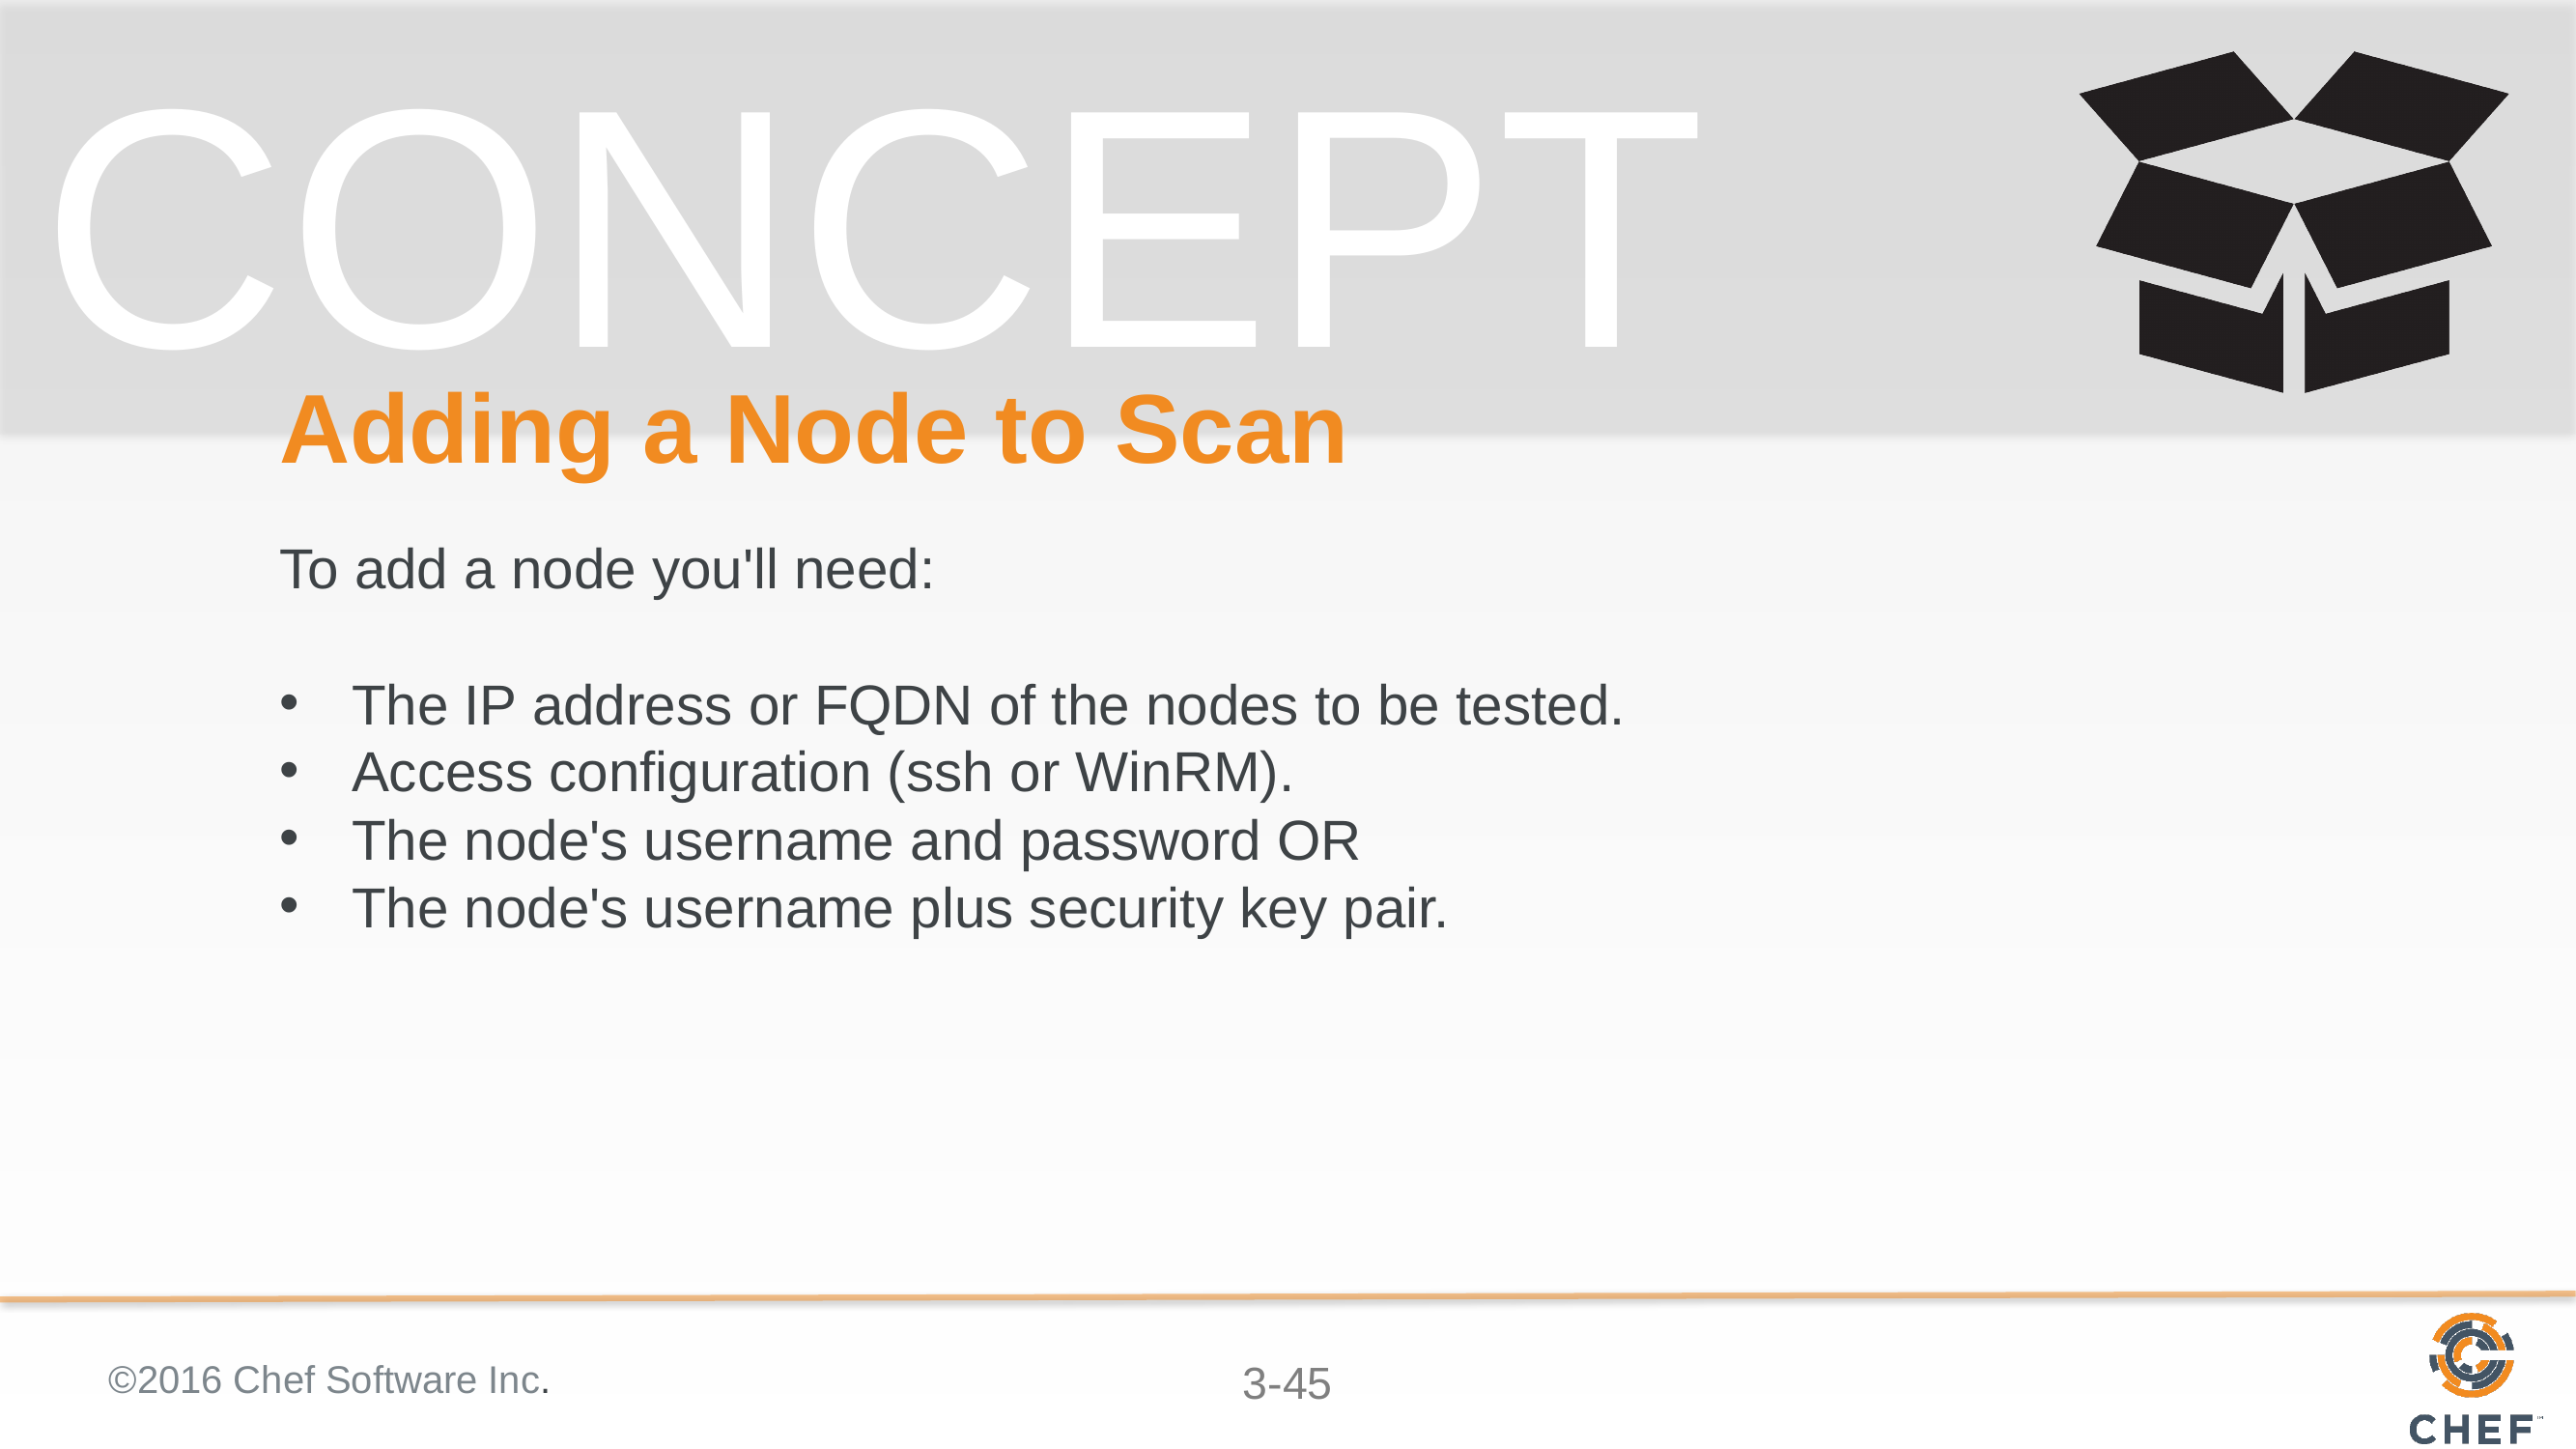

# Adding a Node to Scan
To add a node you'll need:

The IP address or FQDN of the nodes to be tested.
Access configuration (ssh or WinRM).
The node's username and password OR
The node's username plus security key pair.